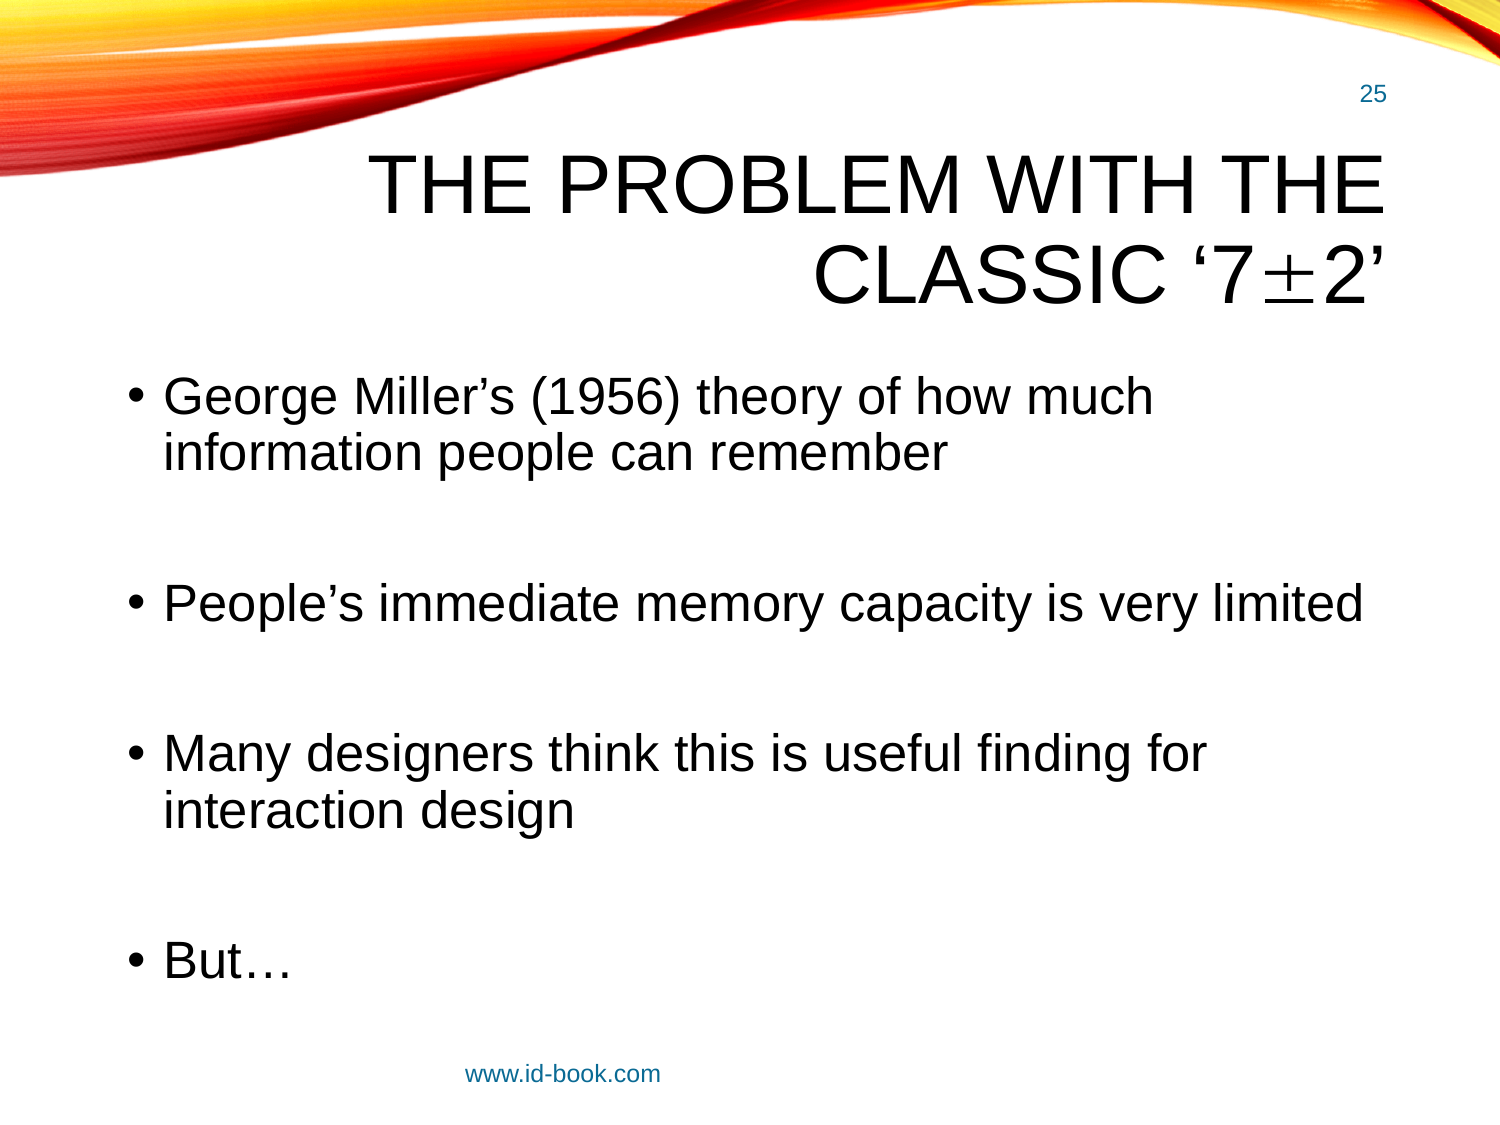

25
The problem with the classic ‘7±2’
George Miller’s (1956) theory of how much information people can remember

People’s immediate memory capacity is very limited

Many designers think this is useful finding for interaction design

But…
www.id-book.com